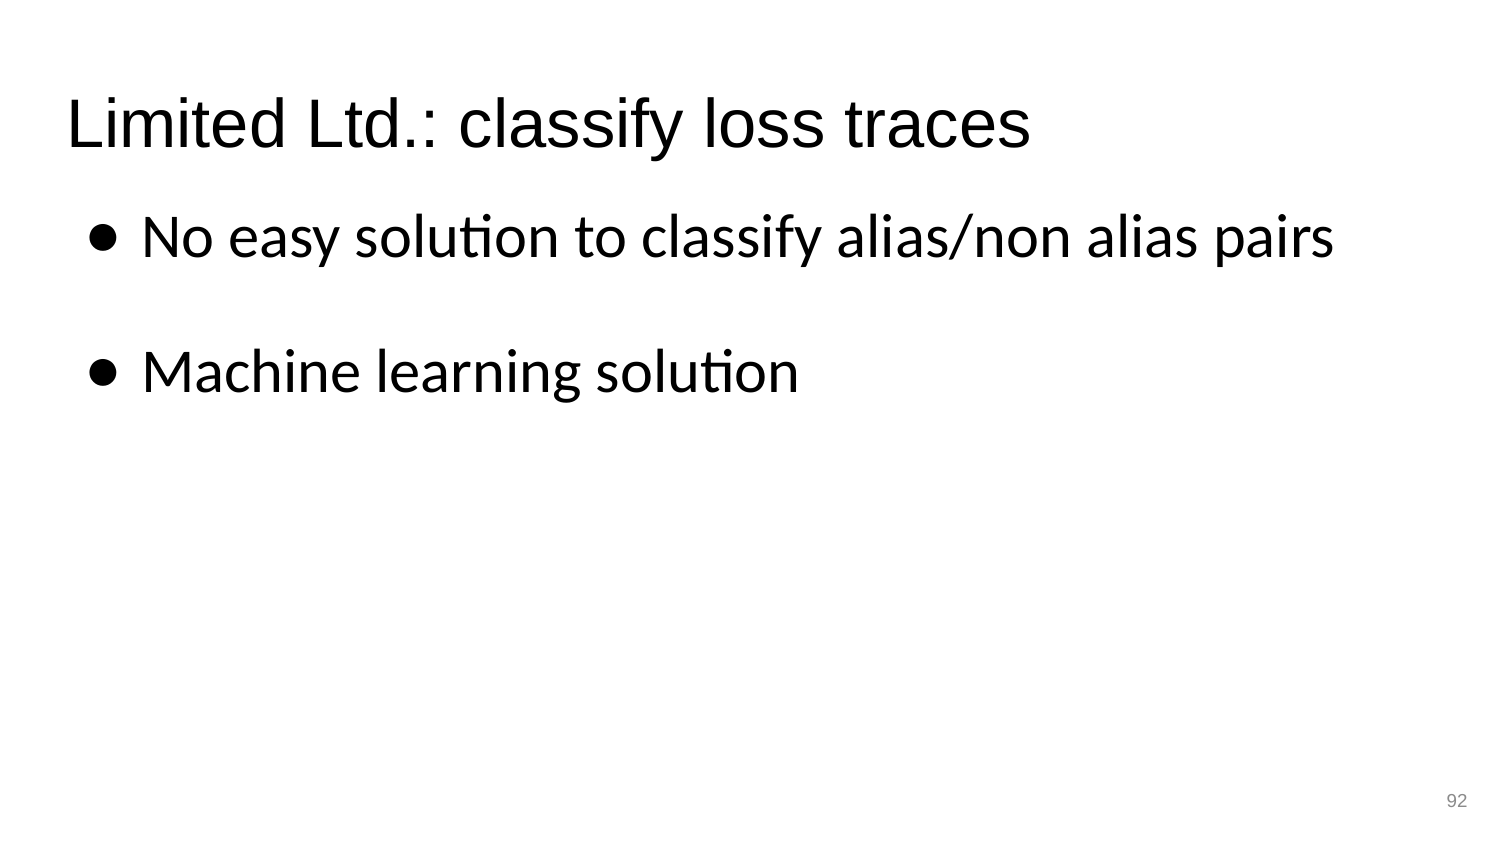

# Limited Ltd.: classify loss traces
No easy solution to classify alias/non alias pairs

Machine learning solution

92